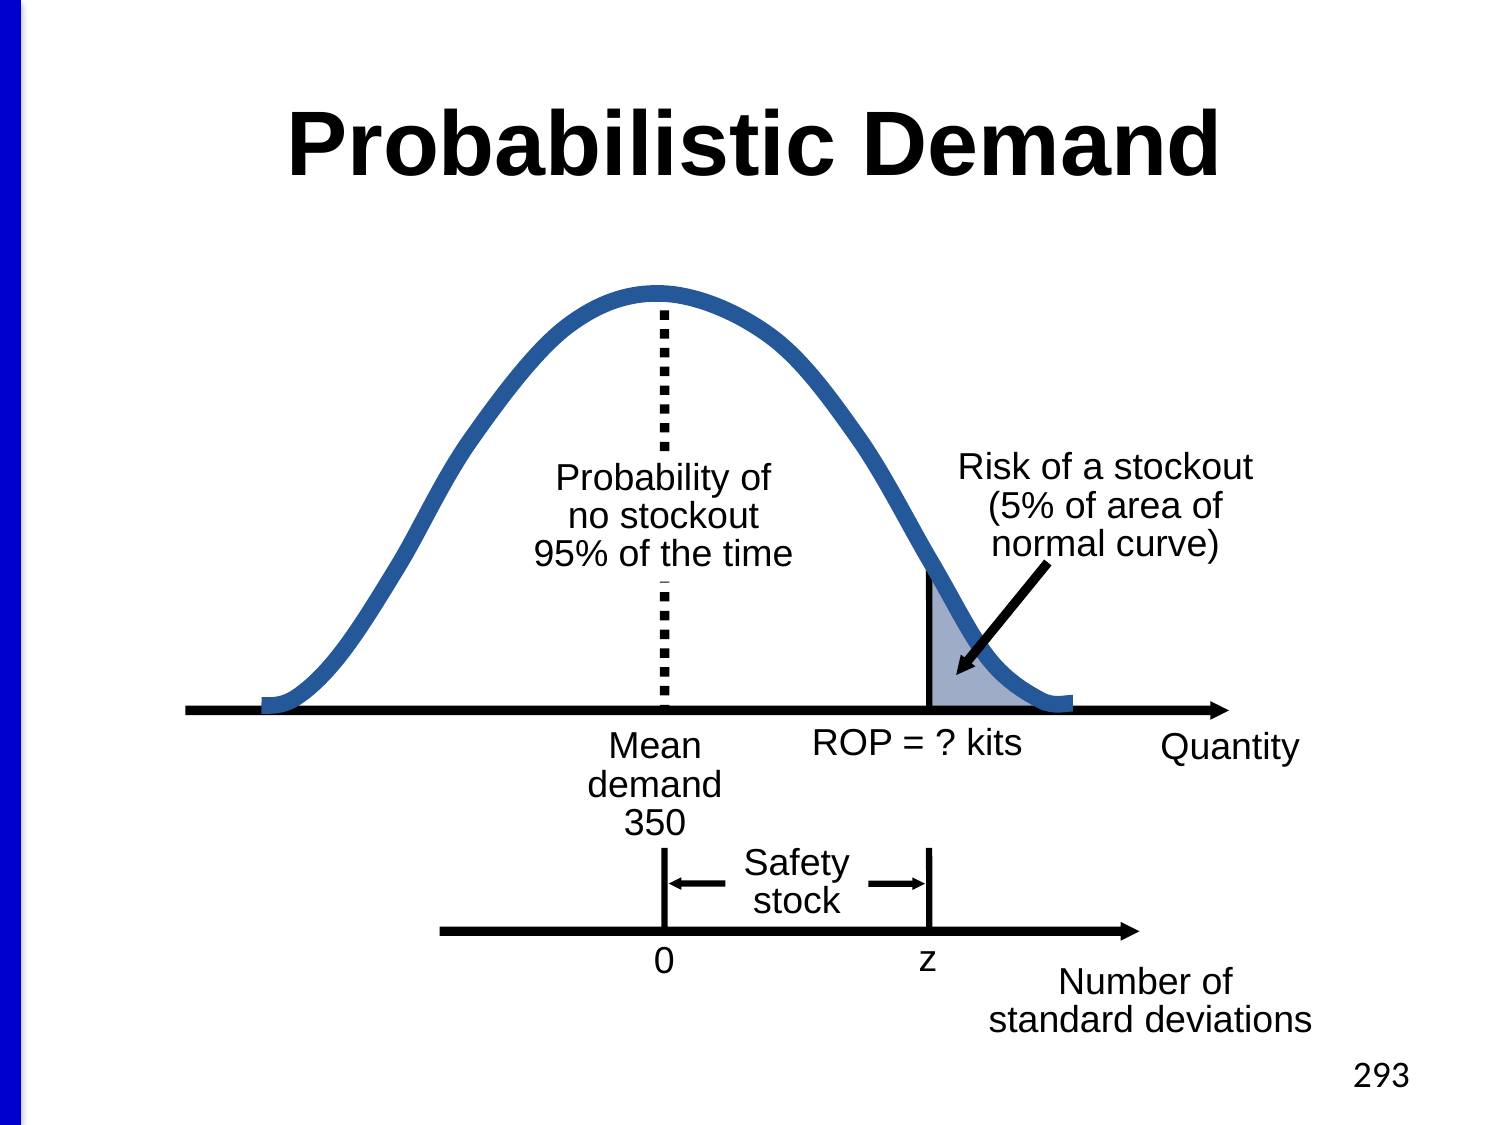

# Probabilistic Demand

Probability of
no stockout
95% of the time
Mean demand 350

Risk of a stockout (5% of area of normal curve)

ROP = ? kits

Quantity
Safety stock

z
0

Number of
standard deviations
293